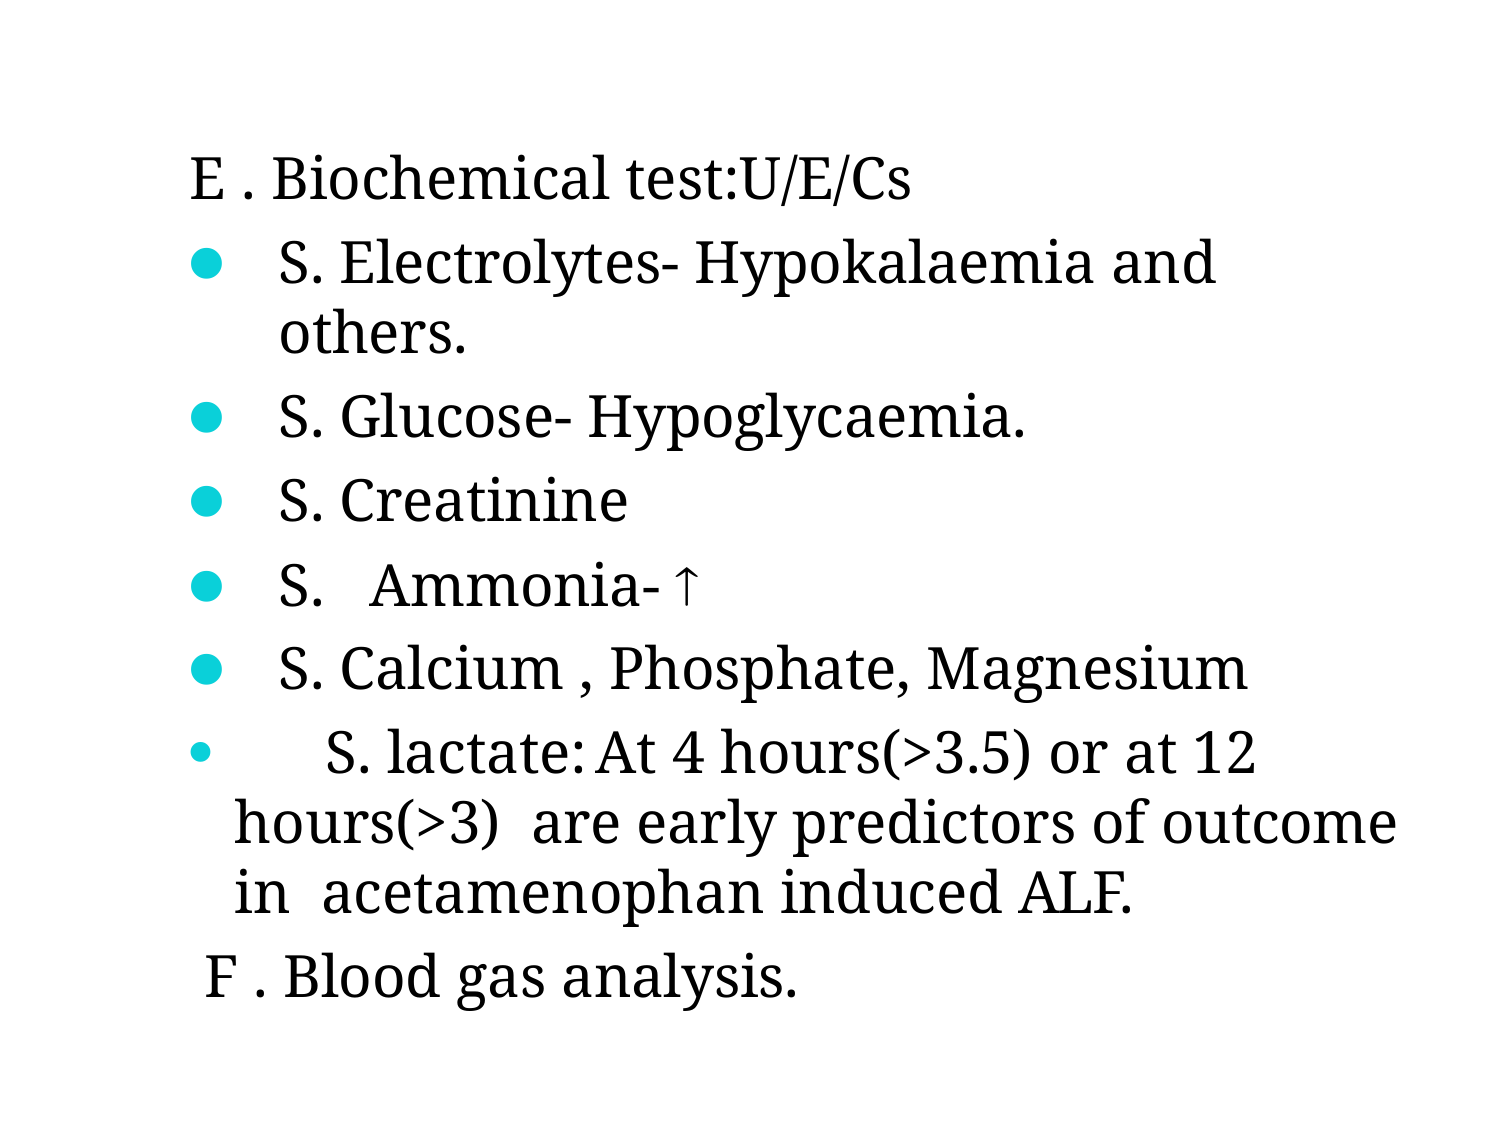

# Inv.continued
E . Biochemical test:U/E/Cs
S. Electrolytes- Hypokalaemia and others.
S. Glucose- Hypoglycaemia.
S. Creatinine
S.	Ammonia- ↑
S. Calcium , Phosphate, Magnesium
	S. lactate:	At 4 hours(>3.5) or at 12 hours(>3)  are early predictors of outcome in  acetamenophan induced ALF.
F . Blood gas analysis.